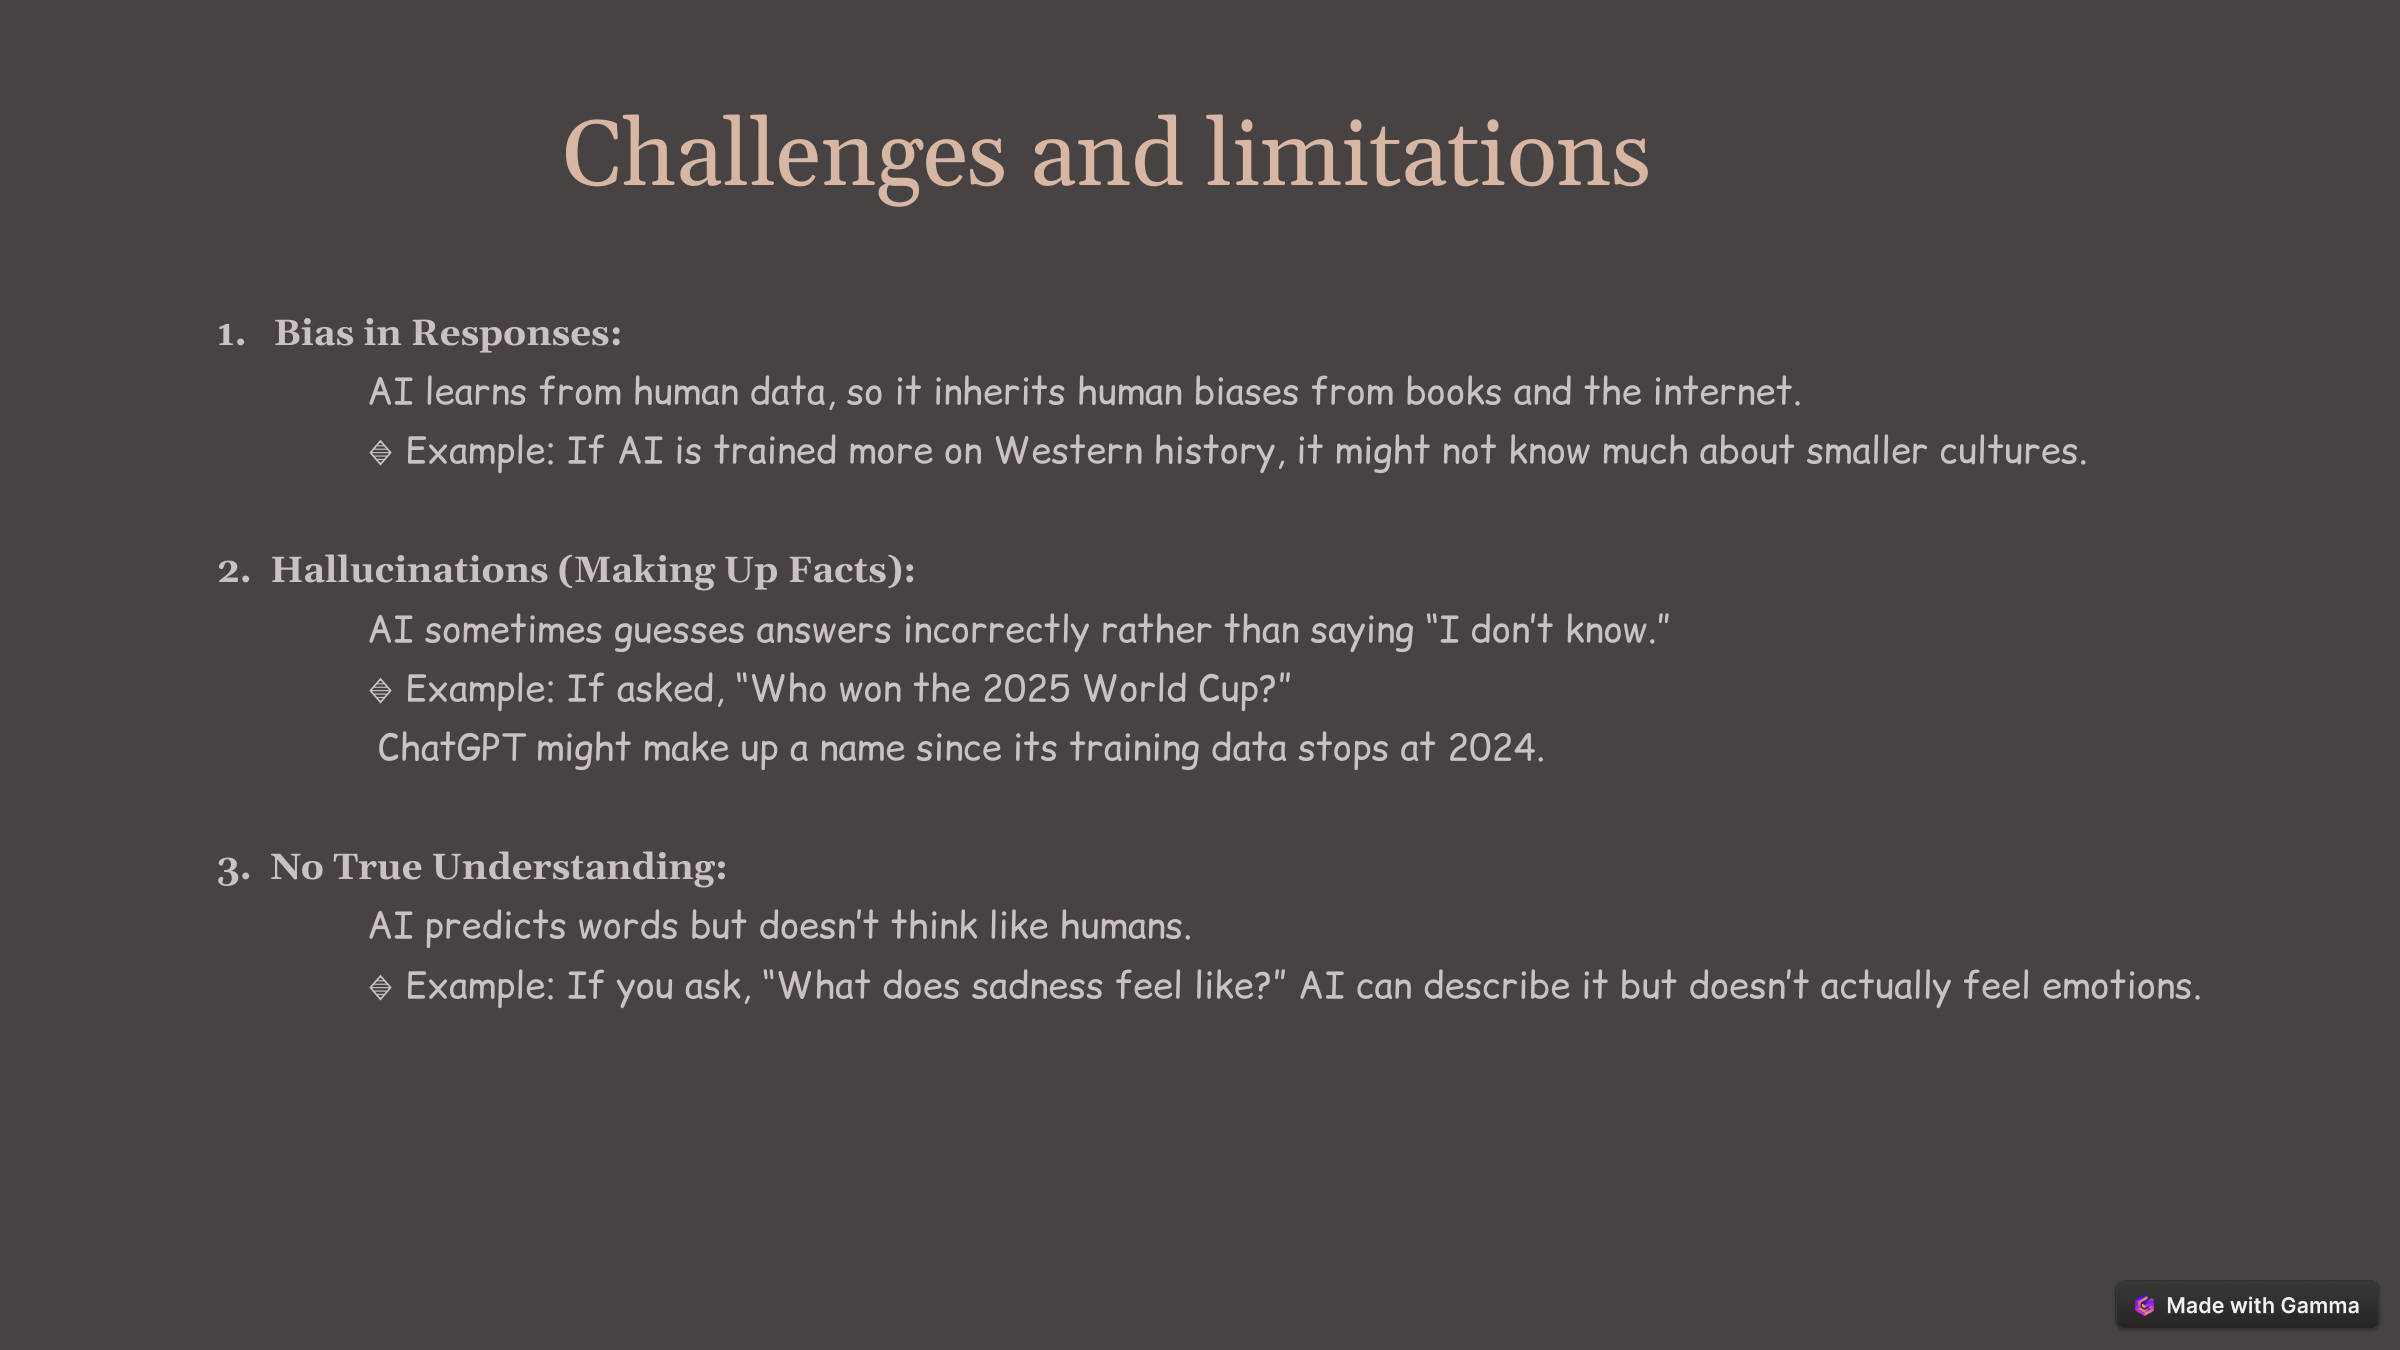

Challenges and limitations
Bias in Responses:
	AI learns from human data, so it inherits human biases from books and the internet.
	🔹 Example: If AI is trained more on Western history, it might not know much about smaller cultures.

2.  Hallucinations (Making Up Facts):
	AI sometimes guesses answers incorrectly rather than saying “I don’t know.”
	🔹 Example: If asked, “Who won the 2025 World Cup?”
	 ChatGPT might make up a name since its training data stops at 2024.

3.  No True Understanding:
	AI predicts words but doesn’t think like humans.
	🔹 Example: If you ask, “What does sadness feel like?” AI can describe it but doesn’t actually feel emotions.